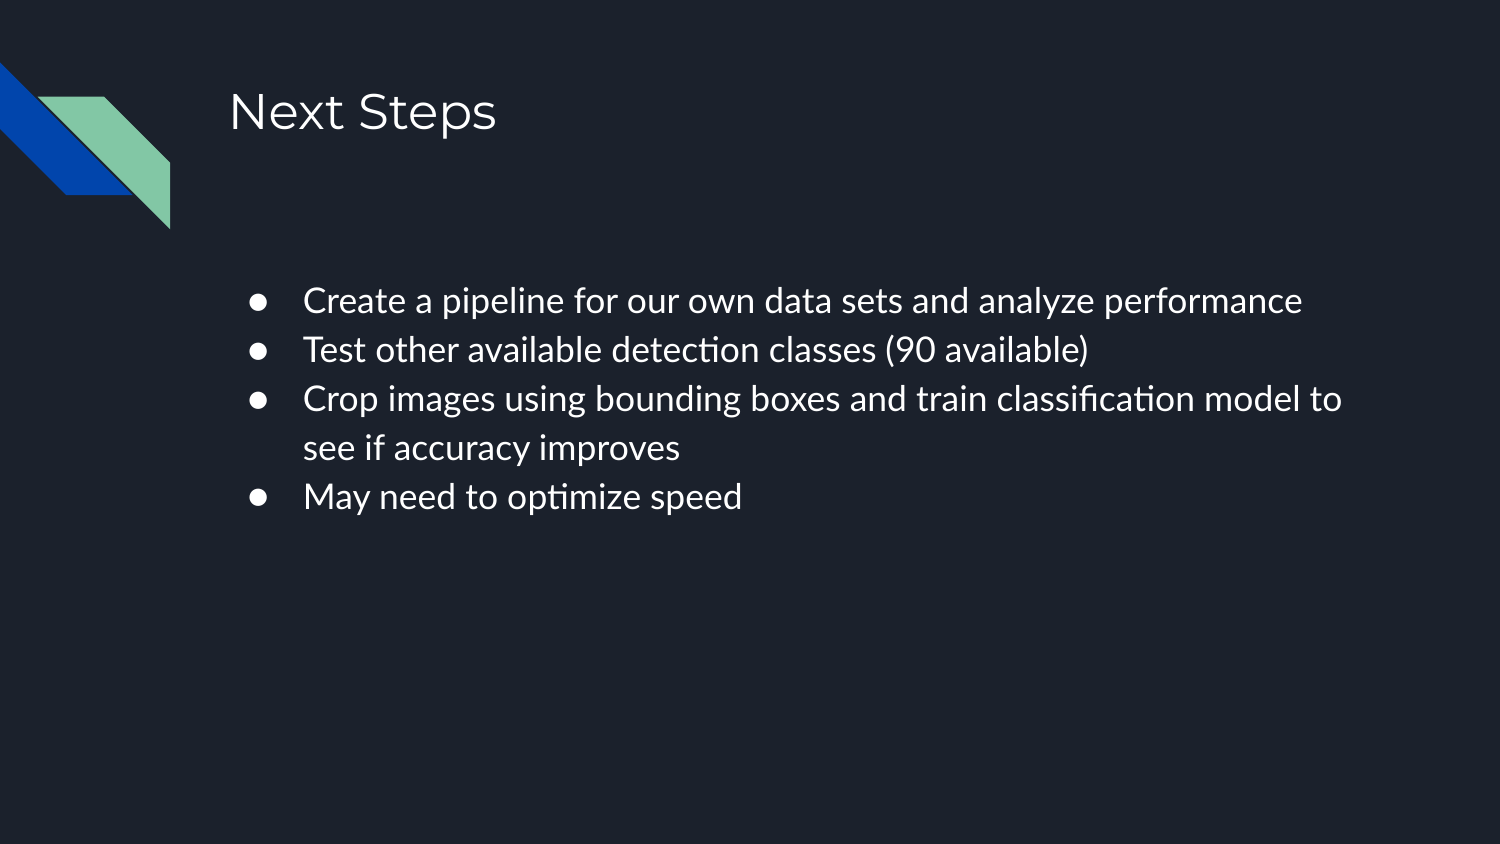

# Next Steps
Create a pipeline for our own data sets and analyze performance
Test other available detection classes (90 available)
Crop images using bounding boxes and train classification model to see if accuracy improves
May need to optimize speed